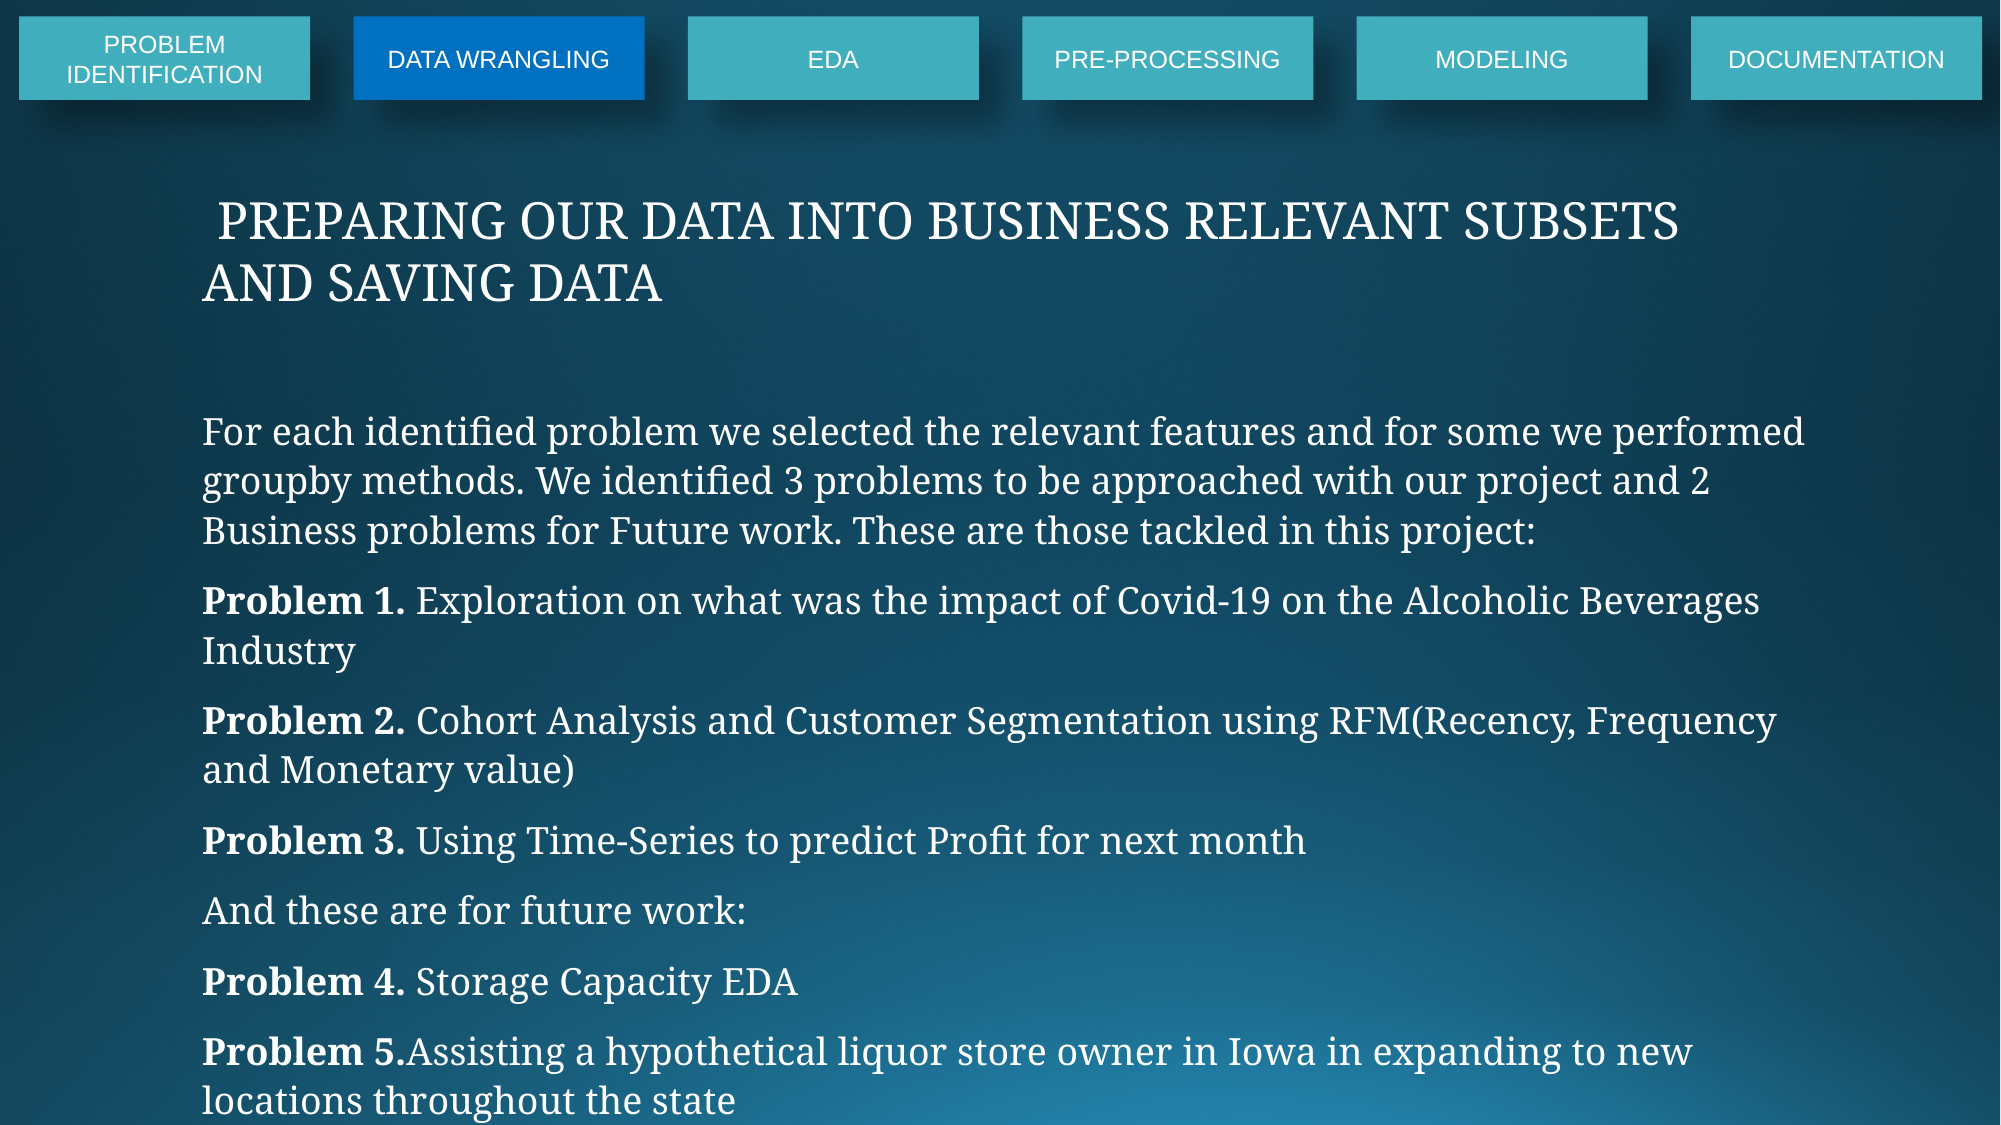

PROBLEM IDENTIFICATION
DATA WRANGLING
EDA
PRE-PROCESSING
MODELING
DOCUMENTATION
 PREPARING OUR DATA INTO BUSINESS RELEVANT SUBSETS AND SAVING DATA
For each identified problem we selected the relevant features and for some we performed groupby methods. We identified 3 problems to be approached with our project and 2 Business problems for Future work. These are those tackled in this project:
Problem 1. Exploration on what was the impact of Covid-19 on the Alcoholic Beverages Industry
Problem 2. Cohort Analysis and Customer Segmentation using RFM(Recency, Frequency and Monetary value)
Problem 3. Using Time-Series to predict Profit for next month
And these are for future work:
Problem 4. Storage Capacity EDA
Problem 5.Assisting a hypothetical liquor store owner in Iowa in expanding to new locations throughout the state